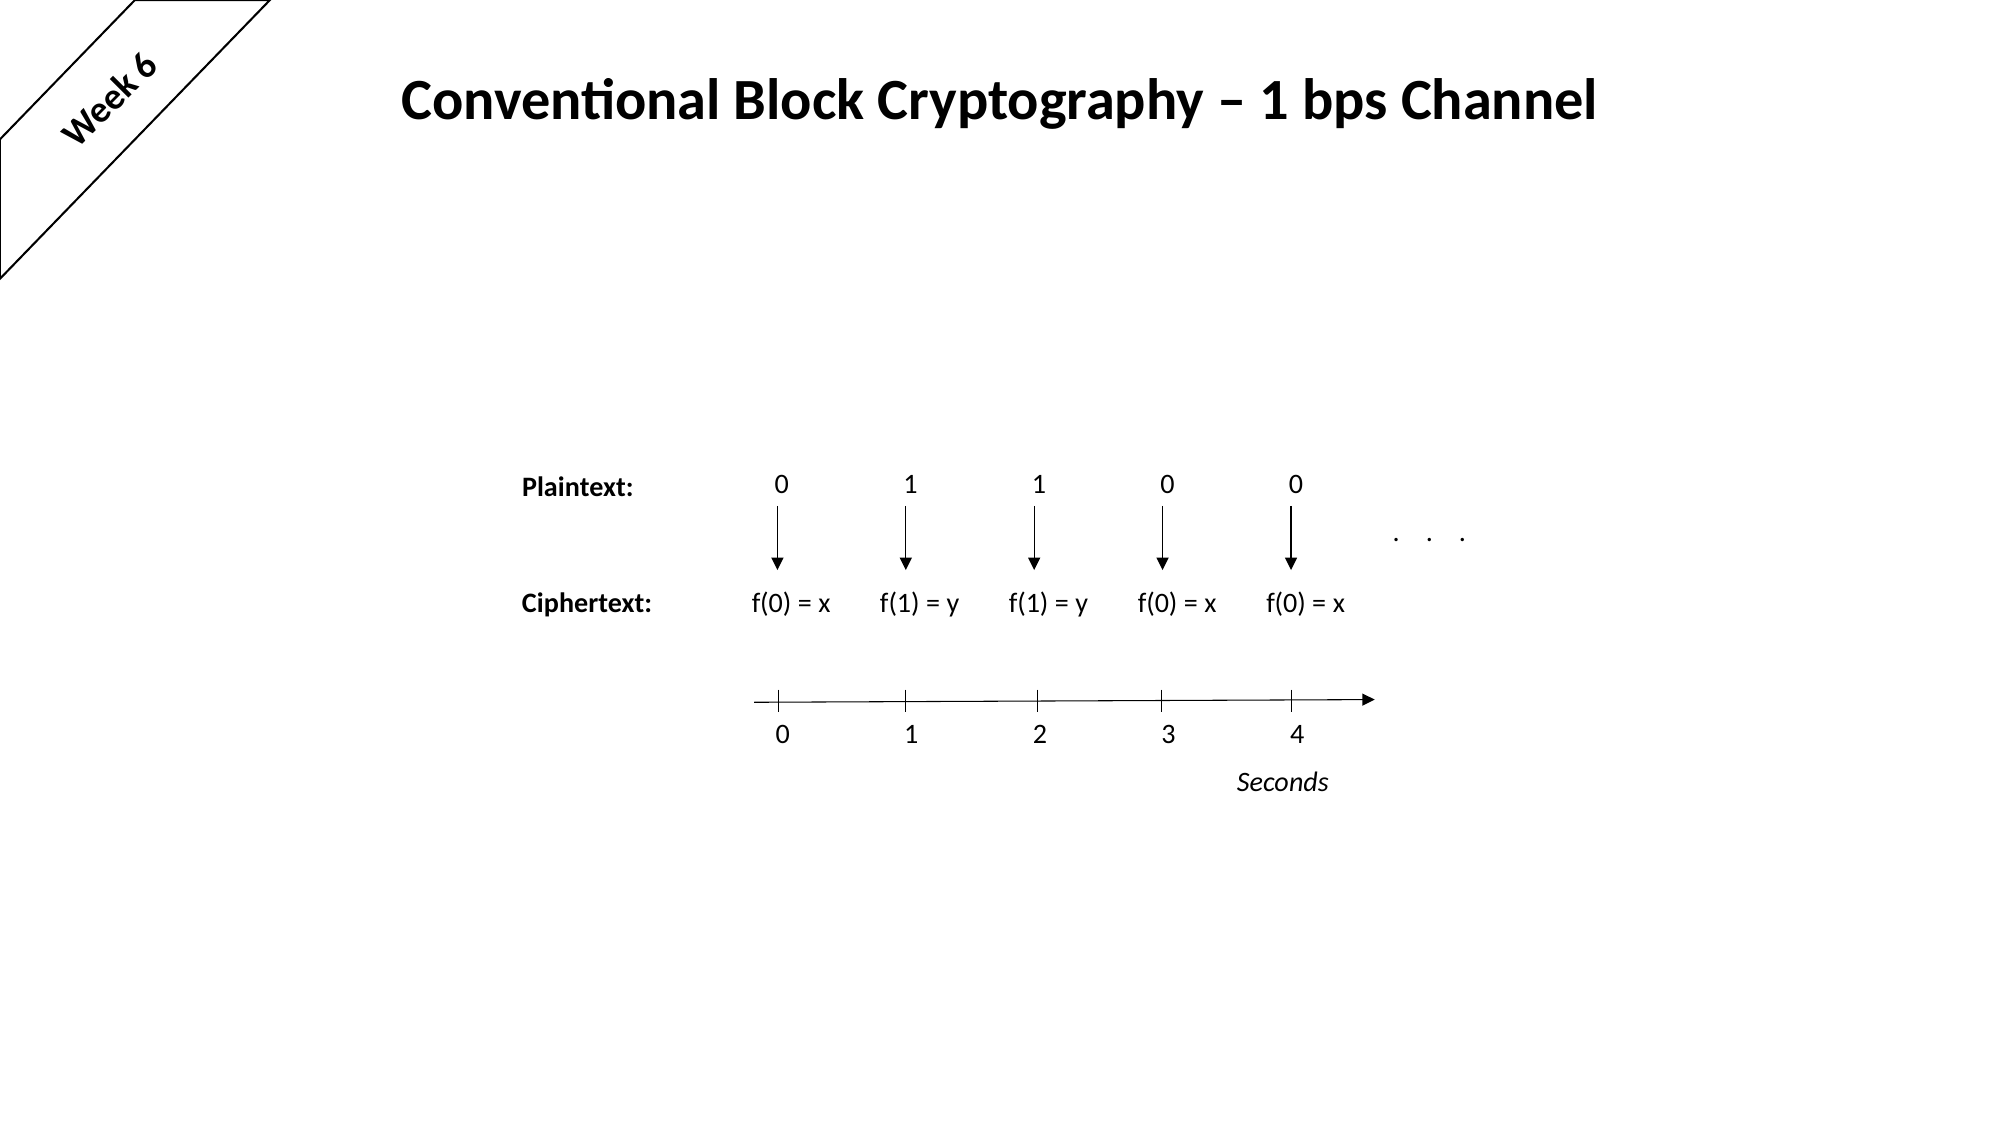

Conventional Block Cryptography – 1 bps Channel
Week 6
0
1
1
0
0
Plaintext:
.    .    .
Ciphertext:
f(0) = x
f(1) = y
f(1) = y
f(0) = x
f(0) = x
0
1
2
3
4
Seconds